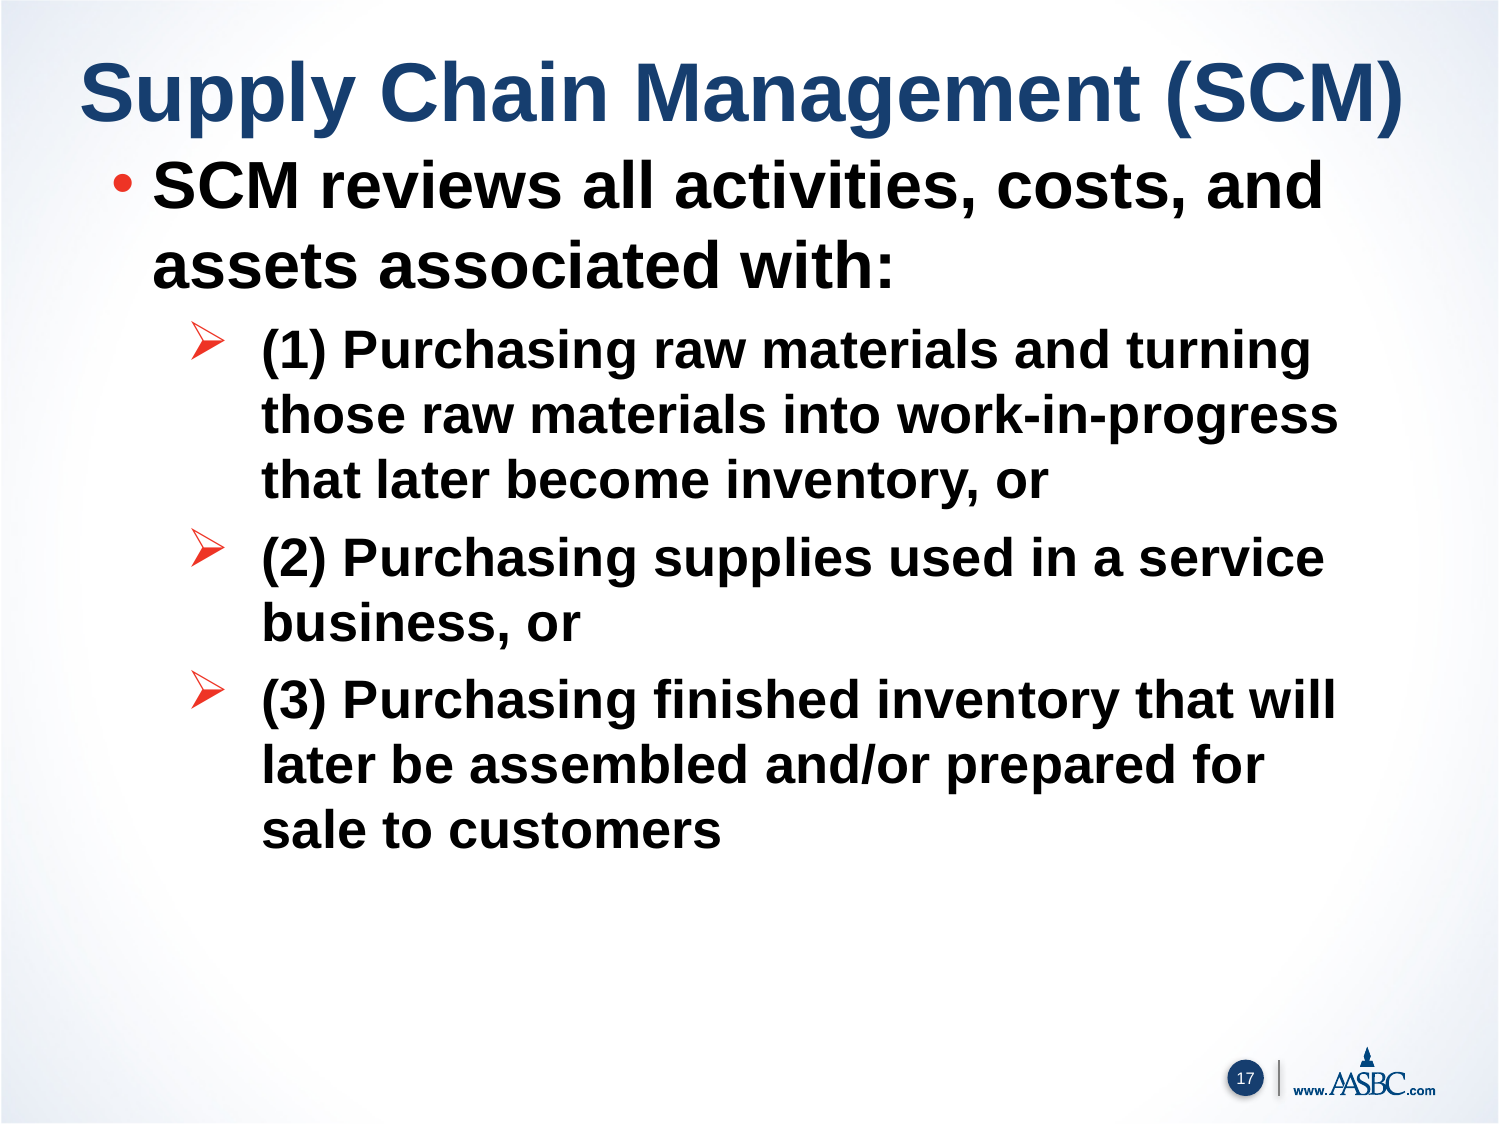

Supply Chain Management (SCM)
SCM reviews all activities, costs, and assets associated with:
(1) Purchasing raw materials and turning those raw materials into work-in-progress that later become inventory, or
(2) Purchasing supplies used in a service business, or
(3) Purchasing finished inventory that will later be assembled and/or prepared for sale to customers